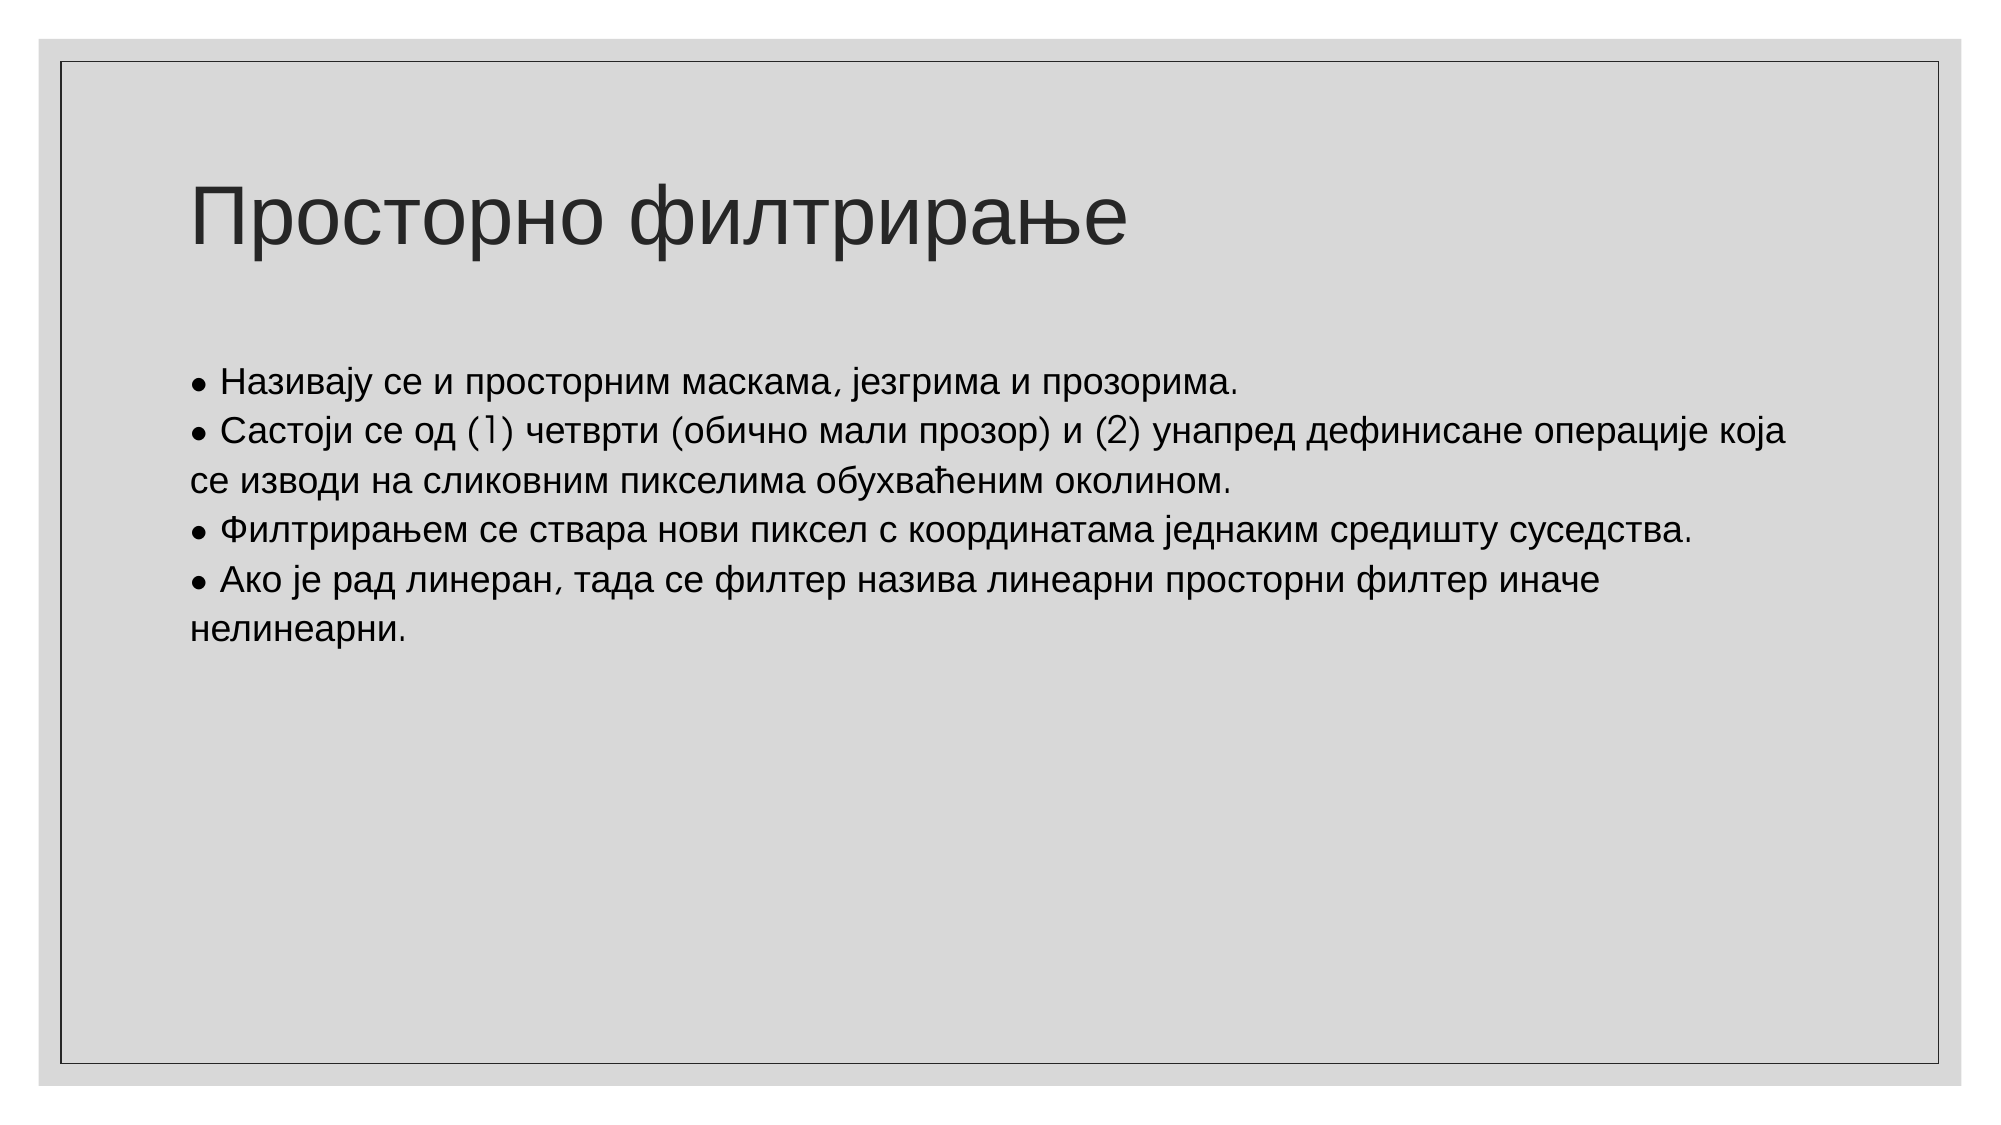

# Просторно филтрирање
• Називају се и просторним маскама, језгрима и прозорима.
• Састоји се од (1) четврти (обично мали прозор) и (2) унапред дефинисане операције која се изводи на сликовним пикселима обухваћеним околином.
• Филтрирањем се ствара нови пиксел с координатама једнаким средишту суседства.
• Ако је рад линеран, тада се филтер назива линеарни просторни филтер иначе нелинеарни.